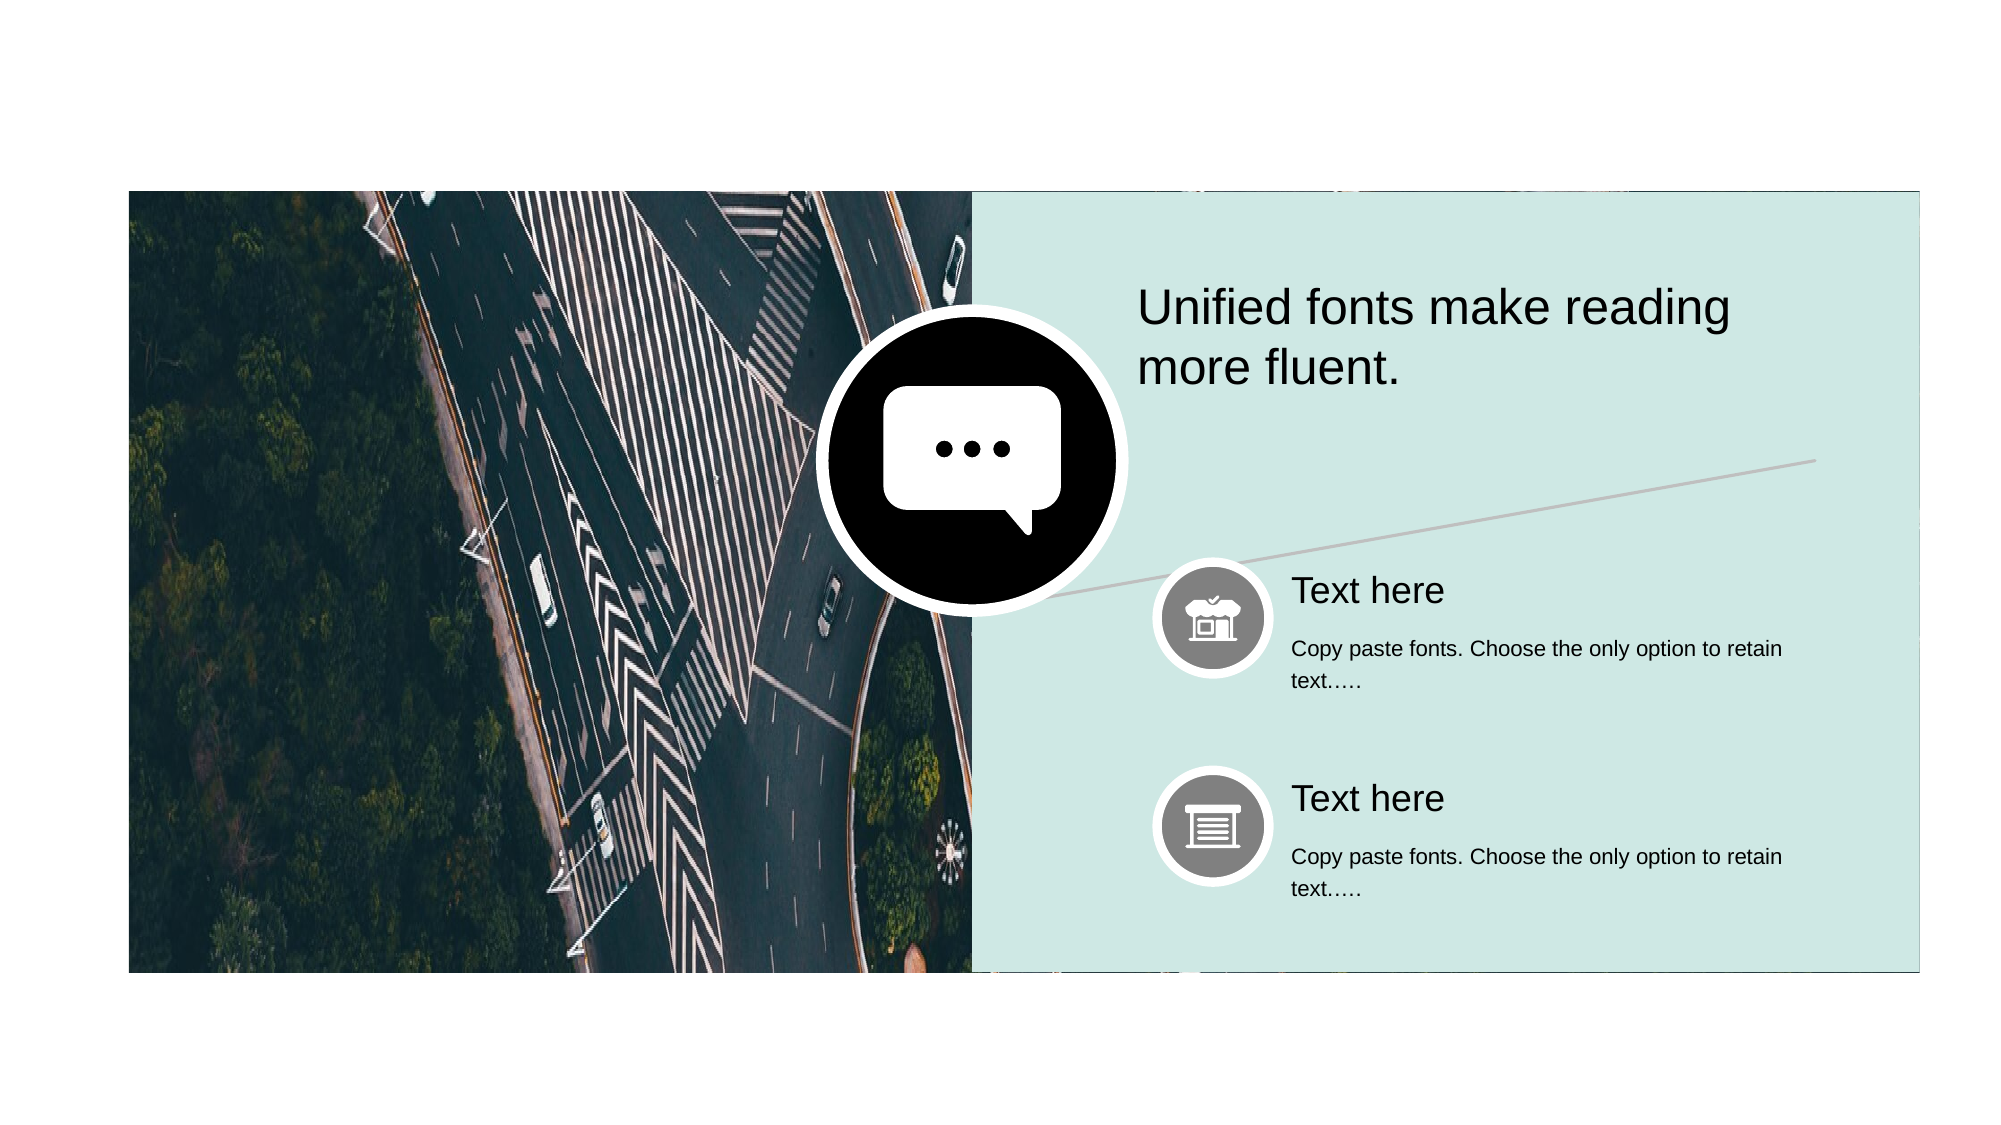

Unified fonts make reading more fluent.

Text here

Copy paste fonts. Choose the only option to retain text.….
Text here

Copy paste fonts. Choose the only option to retain text.….